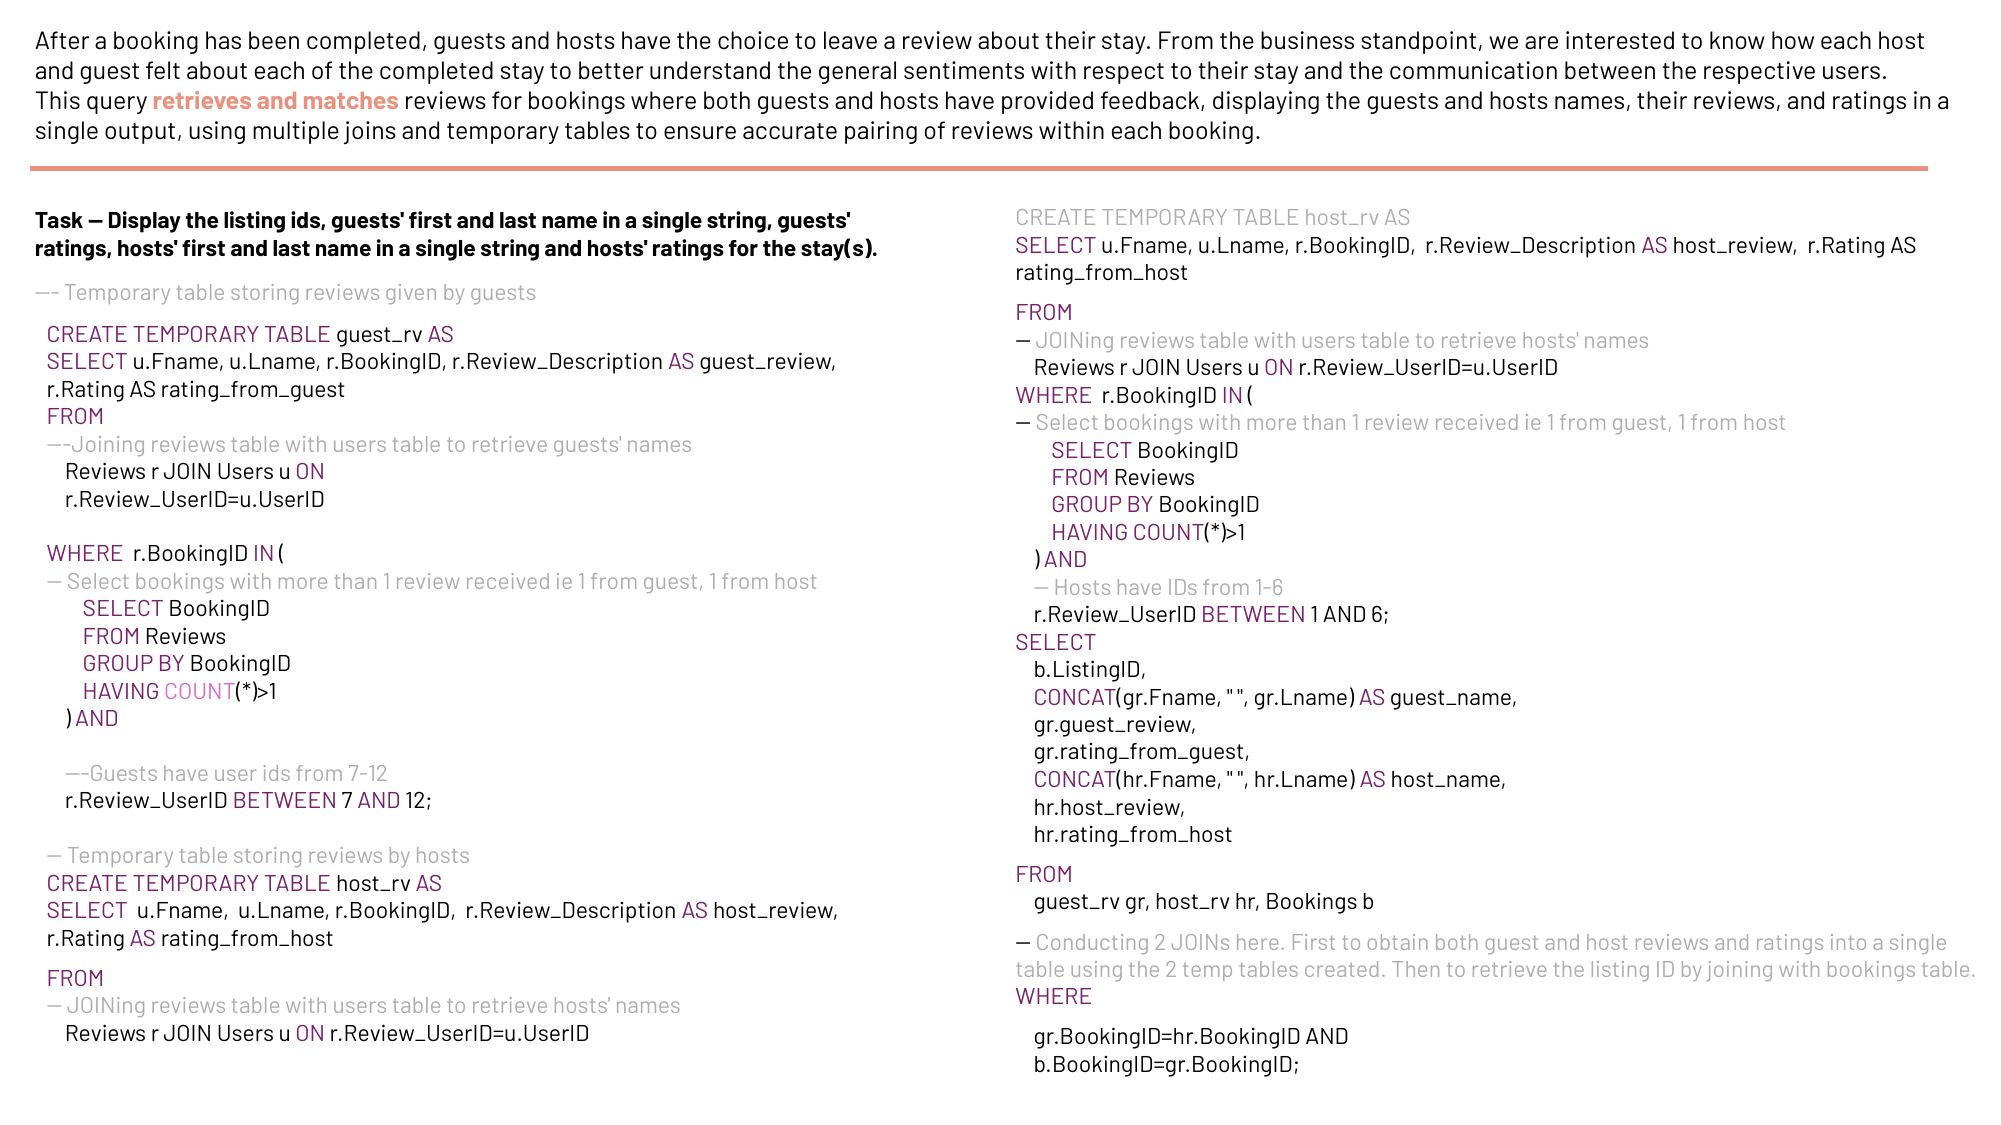

After a booking has been completed, guests and hosts have the choice to leave a review about their stay. From the business standpoint, we are interested to know how each host and guest felt about each of the completed stay to better understand the general sentiments with respect to their stay and the communication between the respective users.
This query retrieves and matches reviews for bookings where both guests and hosts have provided feedback, displaying the guests and hosts names, their reviews, and ratings in a single output, using multiple joins and temporary tables to ensure accurate pairing of reviews within each booking.
CREATE TEMPORARY TABLE host_rv AS
SELECT u.Fname, u.Lname, r.BookingID,  r.Review_Description AS host_review,  r.Rating AS rating_from_host
FROM
-- JOINing reviews table with users table to retrieve hosts' names
    Reviews r JOIN Users u ON r.Review_UserID=u.UserID
WHERE  r.BookingID IN (
-- Select bookings with more than 1 review received ie 1 from guest, 1 from host
        SELECT BookingID
        FROM Reviews
        GROUP BY BookingID
        HAVING COUNT(*)>1
    ) AND
    -- Hosts have IDs from 1-6
    r.Review_UserID BETWEEN 1 AND 6;
SELECT
    b.ListingID,
    CONCAT(gr.Fname, " ", gr.Lname) AS guest_name,
    gr.guest_review,
    gr.rating_from_guest,
    CONCAT(hr.Fname, " ", hr.Lname) AS host_name,
    hr.host_review,
    hr.rating_from_host
FROM
    guest_rv gr, host_rv hr, Bookings b
-- Conducting 2 JOINs here. First to obtain both guest and host reviews and ratings into a single table using the 2 temp tables created. Then to retrieve the listing ID by joining with bookings table.
WHERE
    gr.BookingID=hr.BookingID AND
    b.BookingID=gr.BookingID;
Task -- Display the listing ids, guests' first and last name in a single string, guests' ratings, hosts' first and last name in a single string and hosts' ratings for the stay(s).
--- Temporary table storing reviews given by guests
CREATE TEMPORARY TABLE guest_rv AS
SELECT u.Fname, u.Lname, r.BookingID, r.Review_Description AS guest_review,  r.Rating AS rating_from_guest
FROM
---Joining reviews table with users table to retrieve guests' names
    Reviews r JOIN Users u ON
    r.Review_UserID=u.UserID

WHERE  r.BookingID IN (
-- Select bookings with more than 1 review received ie 1 from guest, 1 from host
        SELECT BookingID
        FROM Reviews
        GROUP BY BookingID
        HAVING COUNT(*)>1
    ) AND

    ---Guests have user ids from 7-12
    r.Review_UserID BETWEEN 7 AND 12;

-- Temporary table storing reviews by hosts
CREATE TEMPORARY TABLE host_rv AS
SELECT  u.Fname,  u.Lname, r.BookingID,  r.Review_Description AS host_review, r.Rating AS rating_from_host
FROM
-- JOINing reviews table with users table to retrieve hosts' names
    Reviews r JOIN Users u ON r.Review_UserID=u.UserID